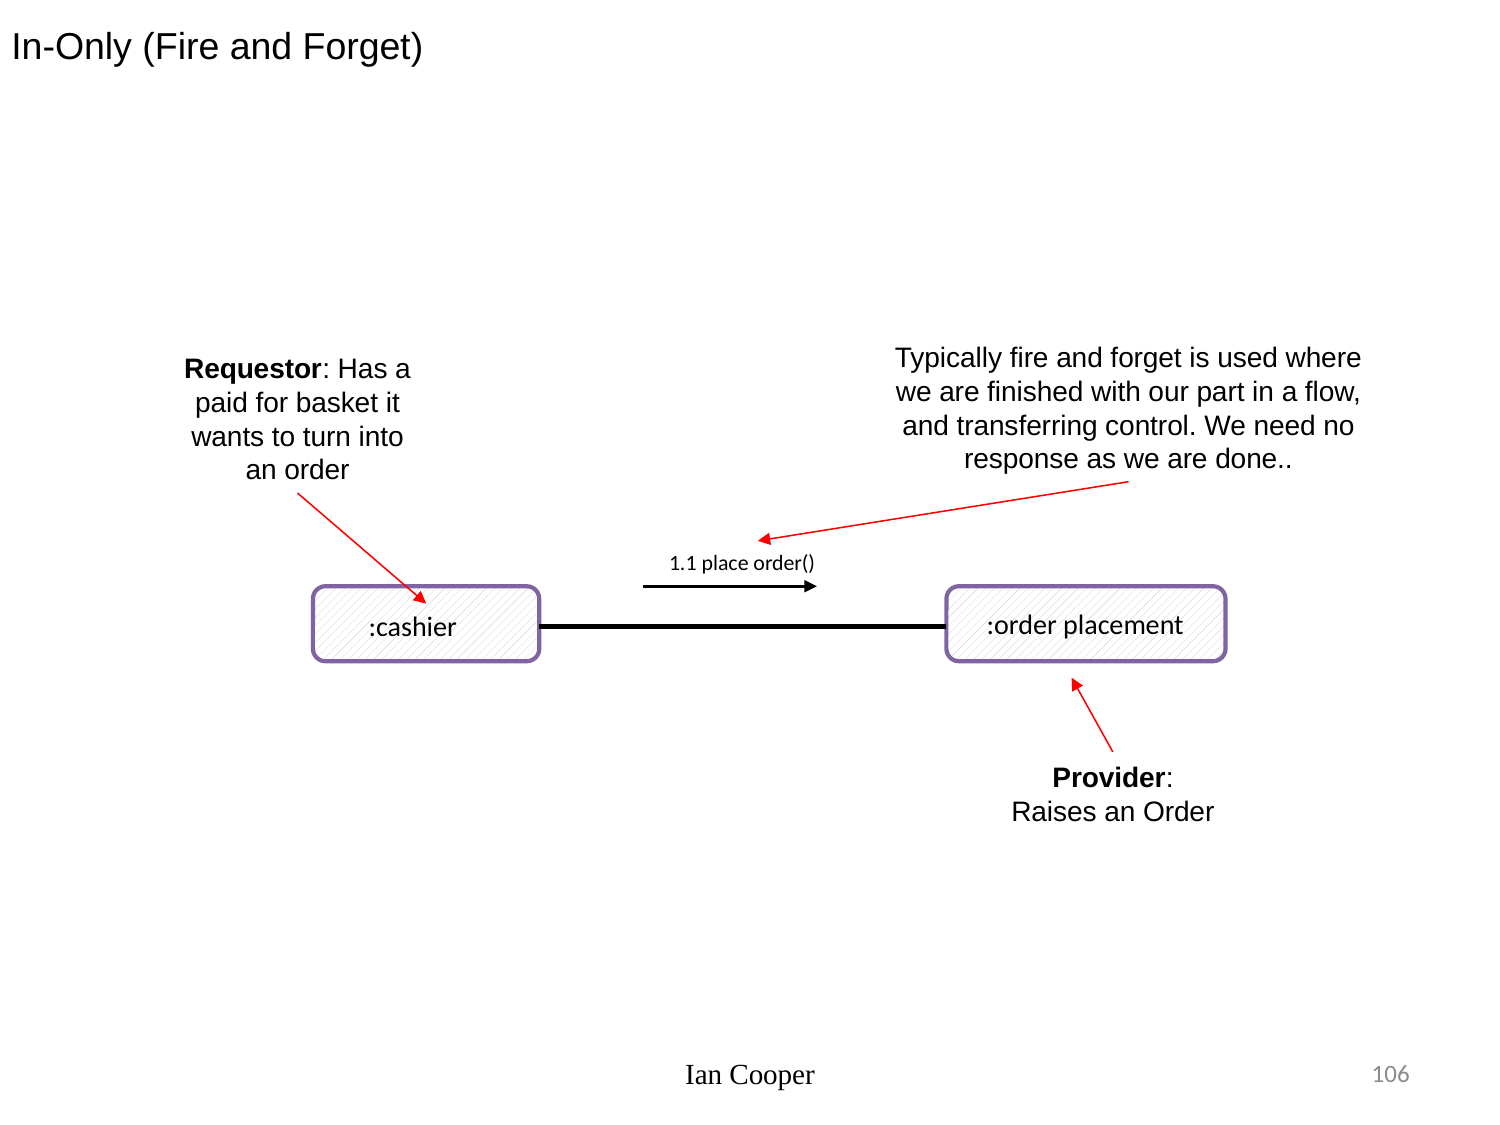

In-Only (Fire and Forget)
Typically fire and forget is used where we are finished with our part in a flow, and transferring control. We need no response as we are done..
Requestor: Has a paid for basket it wants to turn into an order
1.1 place order()

:order placement
:cashier
Provider:
Raises an Order
Ian Cooper
106